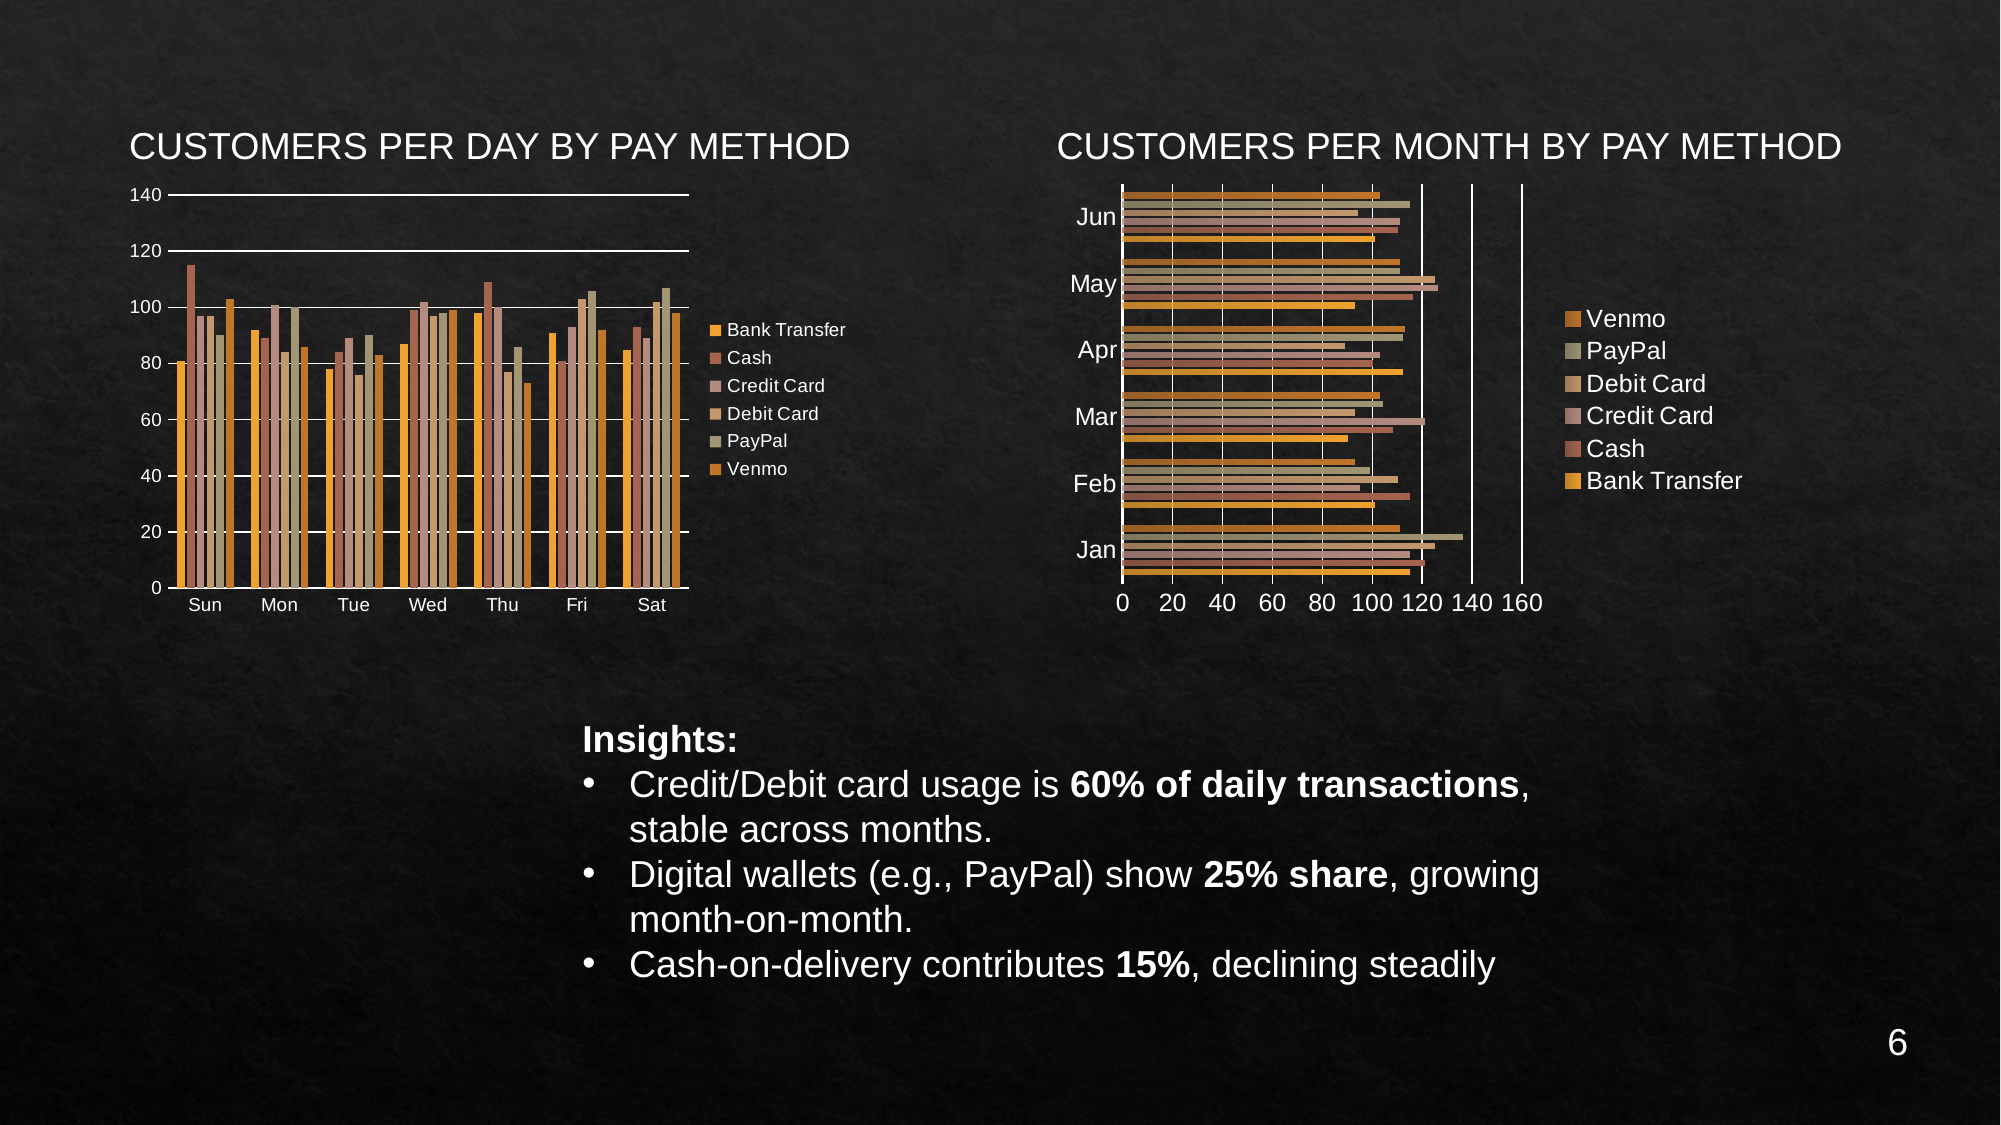

CUSTOMERS PER DAY BY PAY METHOD
CUSTOMERS PER MONTH BY PAY METHOD

### Chart

| Category | Bank Transfer | Cash | Credit Card | Debit Card | PayPal | Venmo |
|---|---|---|---|---|---|---|
| Sun | 81.0 | 115.0 | 97.0 | 97.0 | 90.0 | 103.0 |
| Mon | 92.0 | 89.0 | 101.0 | 84.0 | 100.0 | 86.0 |
| Tue | 78.0 | 84.0 | 89.0 | 76.0 | 90.0 | 83.0 |
| Wed | 87.0 | 99.0 | 102.0 | 97.0 | 98.0 | 99.0 |
| Thu | 98.0 | 109.0 | 100.0 | 77.0 | 86.0 | 73.0 |
| Fri | 91.0 | 81.0 | 93.0 | 103.0 | 106.0 | 92.0 |
| Sat | 85.0 | 93.0 | 89.0 | 102.0 | 107.0 | 98.0 |

### Chart

| Category | Bank Transfer | Cash | Credit Card | Debit Card | PayPal | Venmo |
|---|---|---|---|---|---|---|
| Jan | 115.0 | 121.0 | 115.0 | 125.0 | 136.0 | 111.0 |
| Feb | 101.0 | 115.0 | 95.0 | 110.0 | 99.0 | 93.0 |
| Mar | 90.0 | 108.0 | 121.0 | 93.0 | 104.0 | 103.0 |
| Apr | 112.0 | 100.0 | 103.0 | 89.0 | 112.0 | 113.0 |
| May | 93.0 | 116.0 | 126.0 | 125.0 | 111.0 | 111.0 |
| Jun | 101.0 | 110.0 | 111.0 | 94.0 | 115.0 | 103.0 |
Insights:
Credit/Debit card usage is 60% of daily transactions, stable across months.
Digital wallets (e.g., PayPal) show 25% share, growing month-on-month.
Cash-on-delivery contributes 15%, declining steadily
6